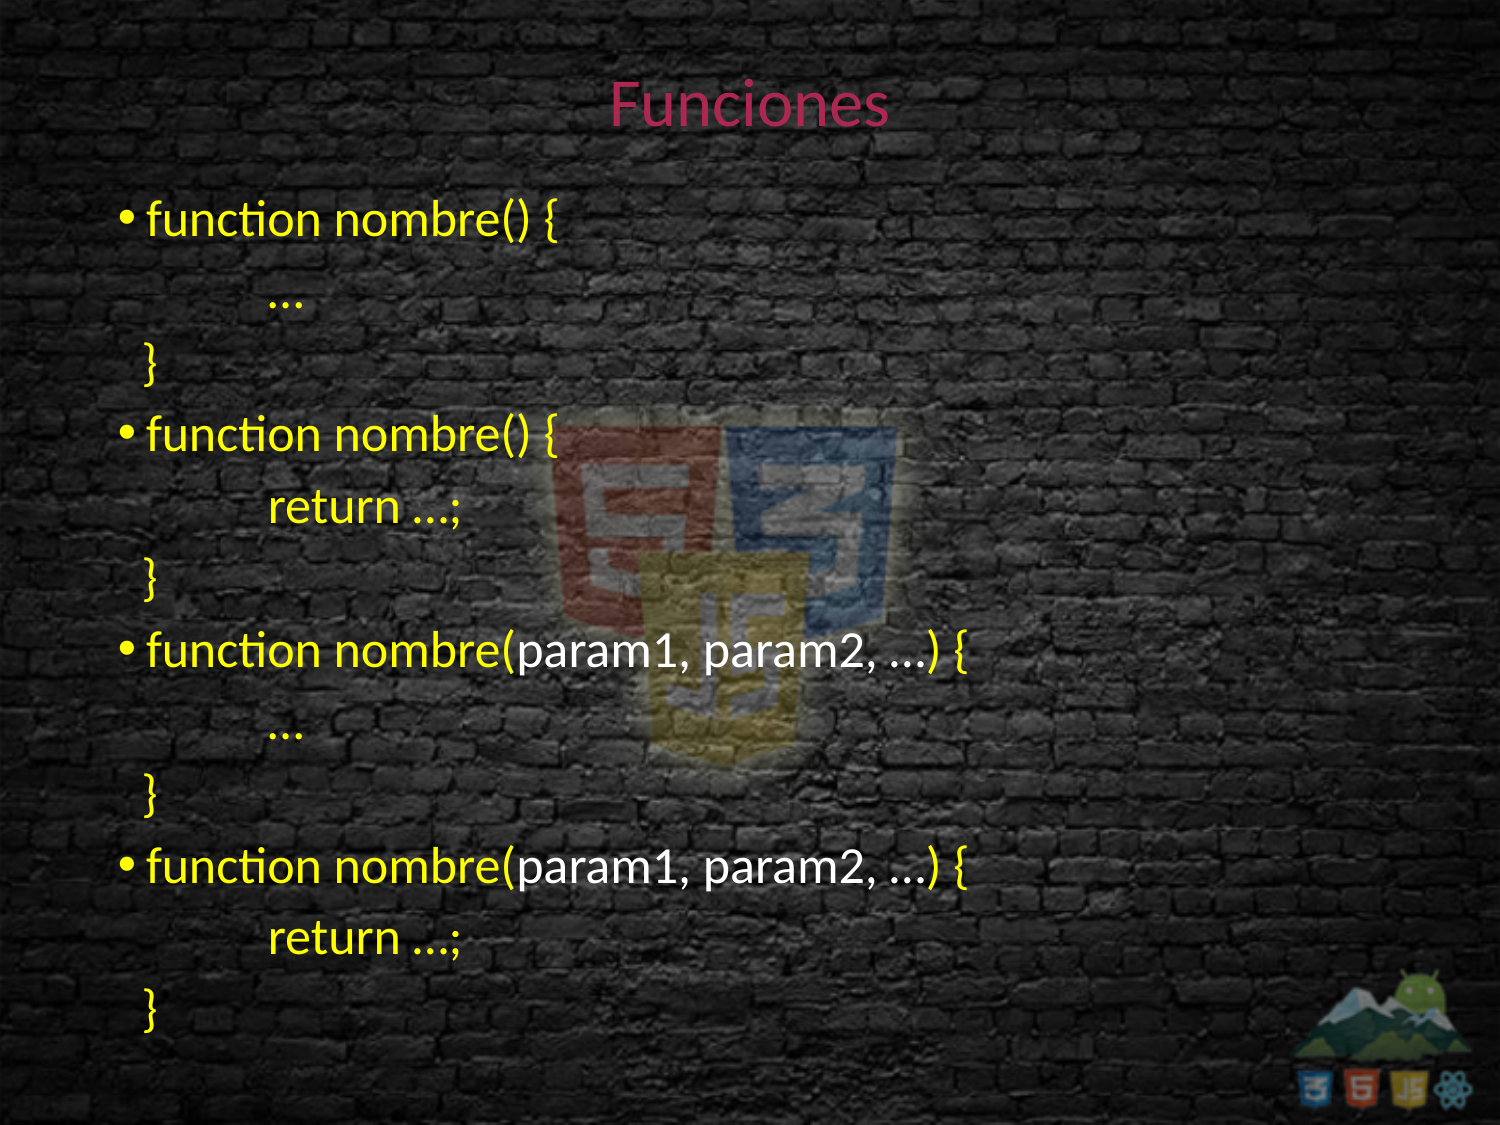

# Funciones
function nombre() {
	…
  }
function nombre() {
	return …;
  }
function nombre(param1, param2, …) {
	…
  }
function nombre(param1, param2, …) {
	return …;
  }